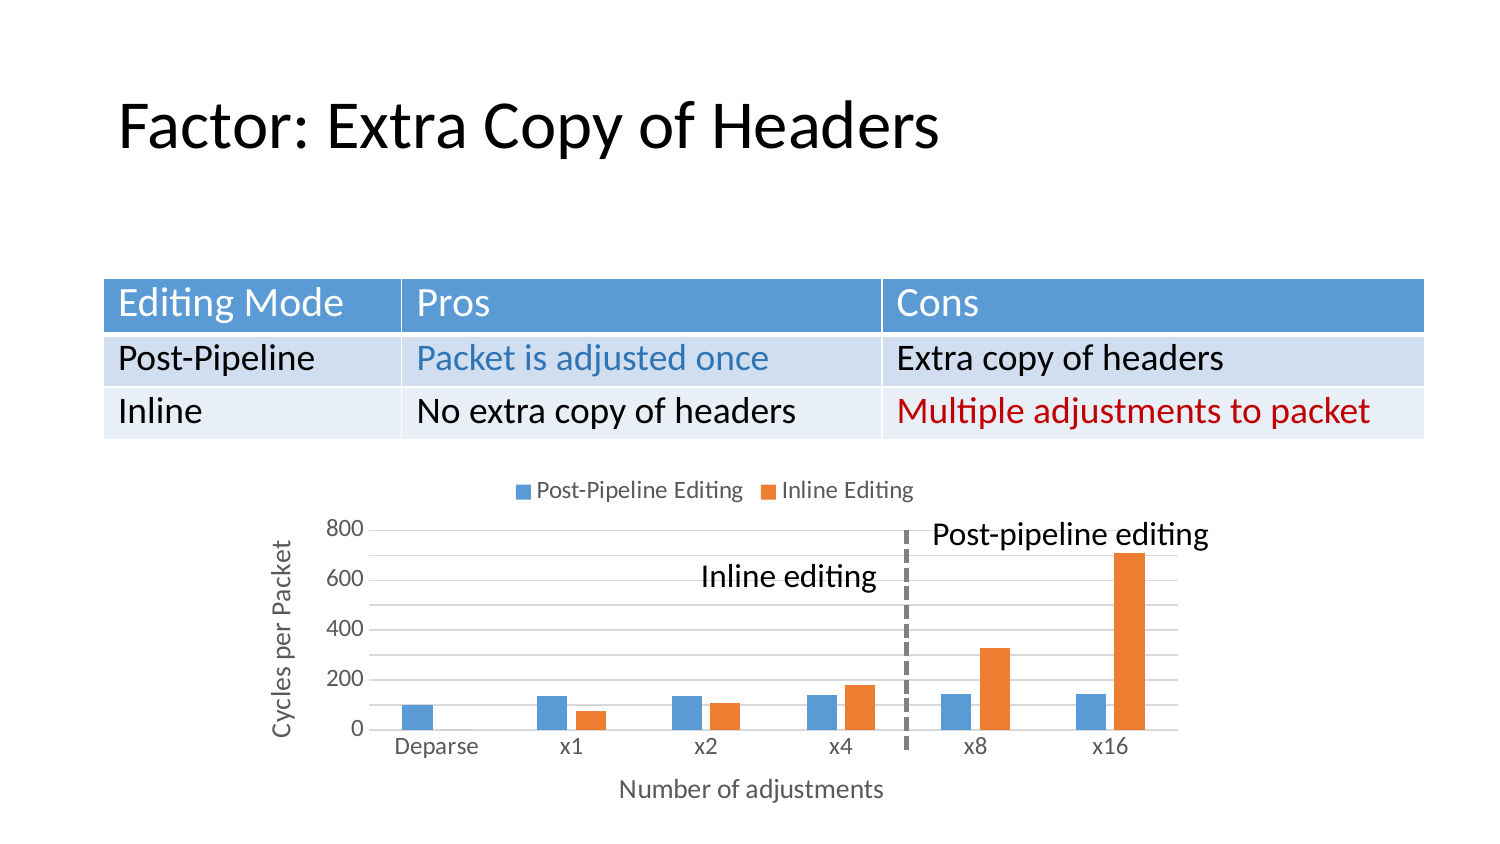

# Factor: Extra Copy of Headers
| Editing Mode | Pros | Cons |
| --- | --- | --- |
| Post-Pipeline | Packet is adjusted once | Extra copy of headers |
| Inline | No extra copy of headers | Multiple adjustments to packet |

### Chart

| Category | Post-Pipeline Editing | Inline Editing |
|---|---|---|
| Deparse | 99.72 | 0.0 |
| x1 | 134.76 | 74.93 |
| x2 | 136.3 | 109.1 |
| x4 | 138.44 | 181.41 |
| x8 | 143.23 | 326.64 |
| x16 | 144.59 | 711.54 |
Post-pipeline editing
Inline editing